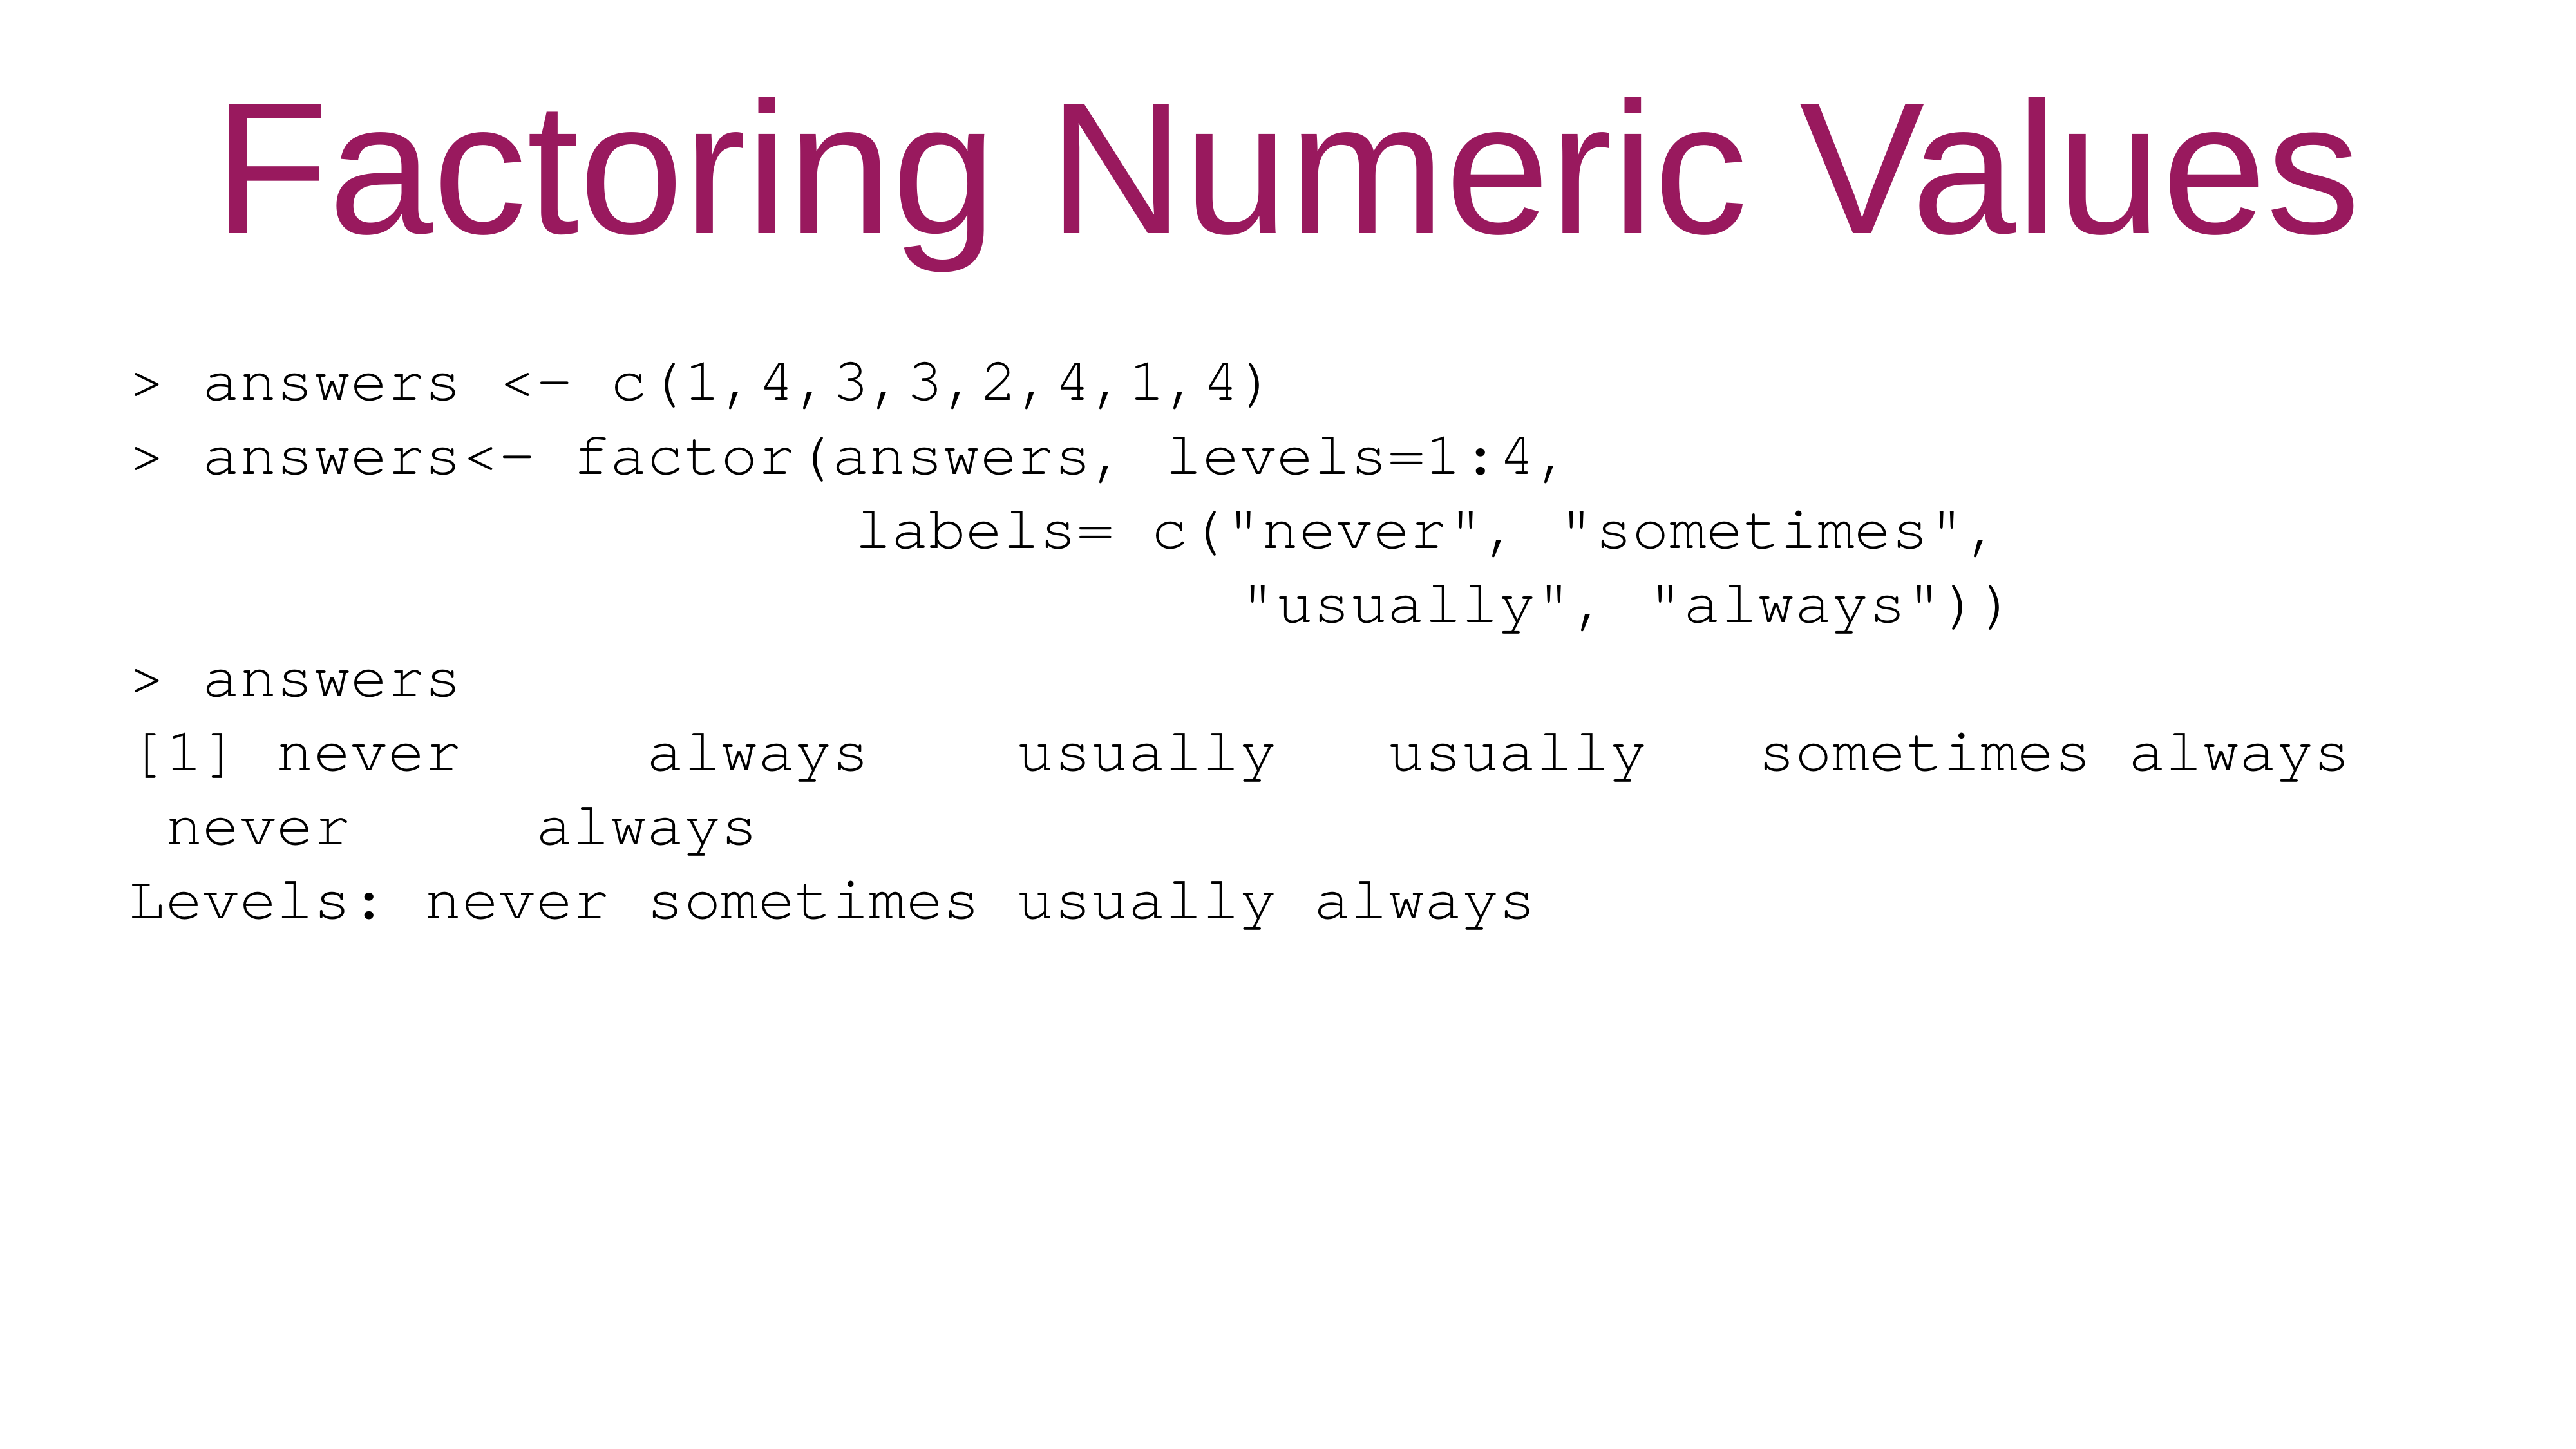

Factoring Numeric Values
> answers <- c(1,4,3,3,2,4,1,4)
> answers<- factor(answers, levels=1:4,
                 labels= c("never", "sometimes",
                              "usually", "always"))
> answers
[1] never     always    usually   usually   sometimes always    never     always
Levels: never sometimes usually always